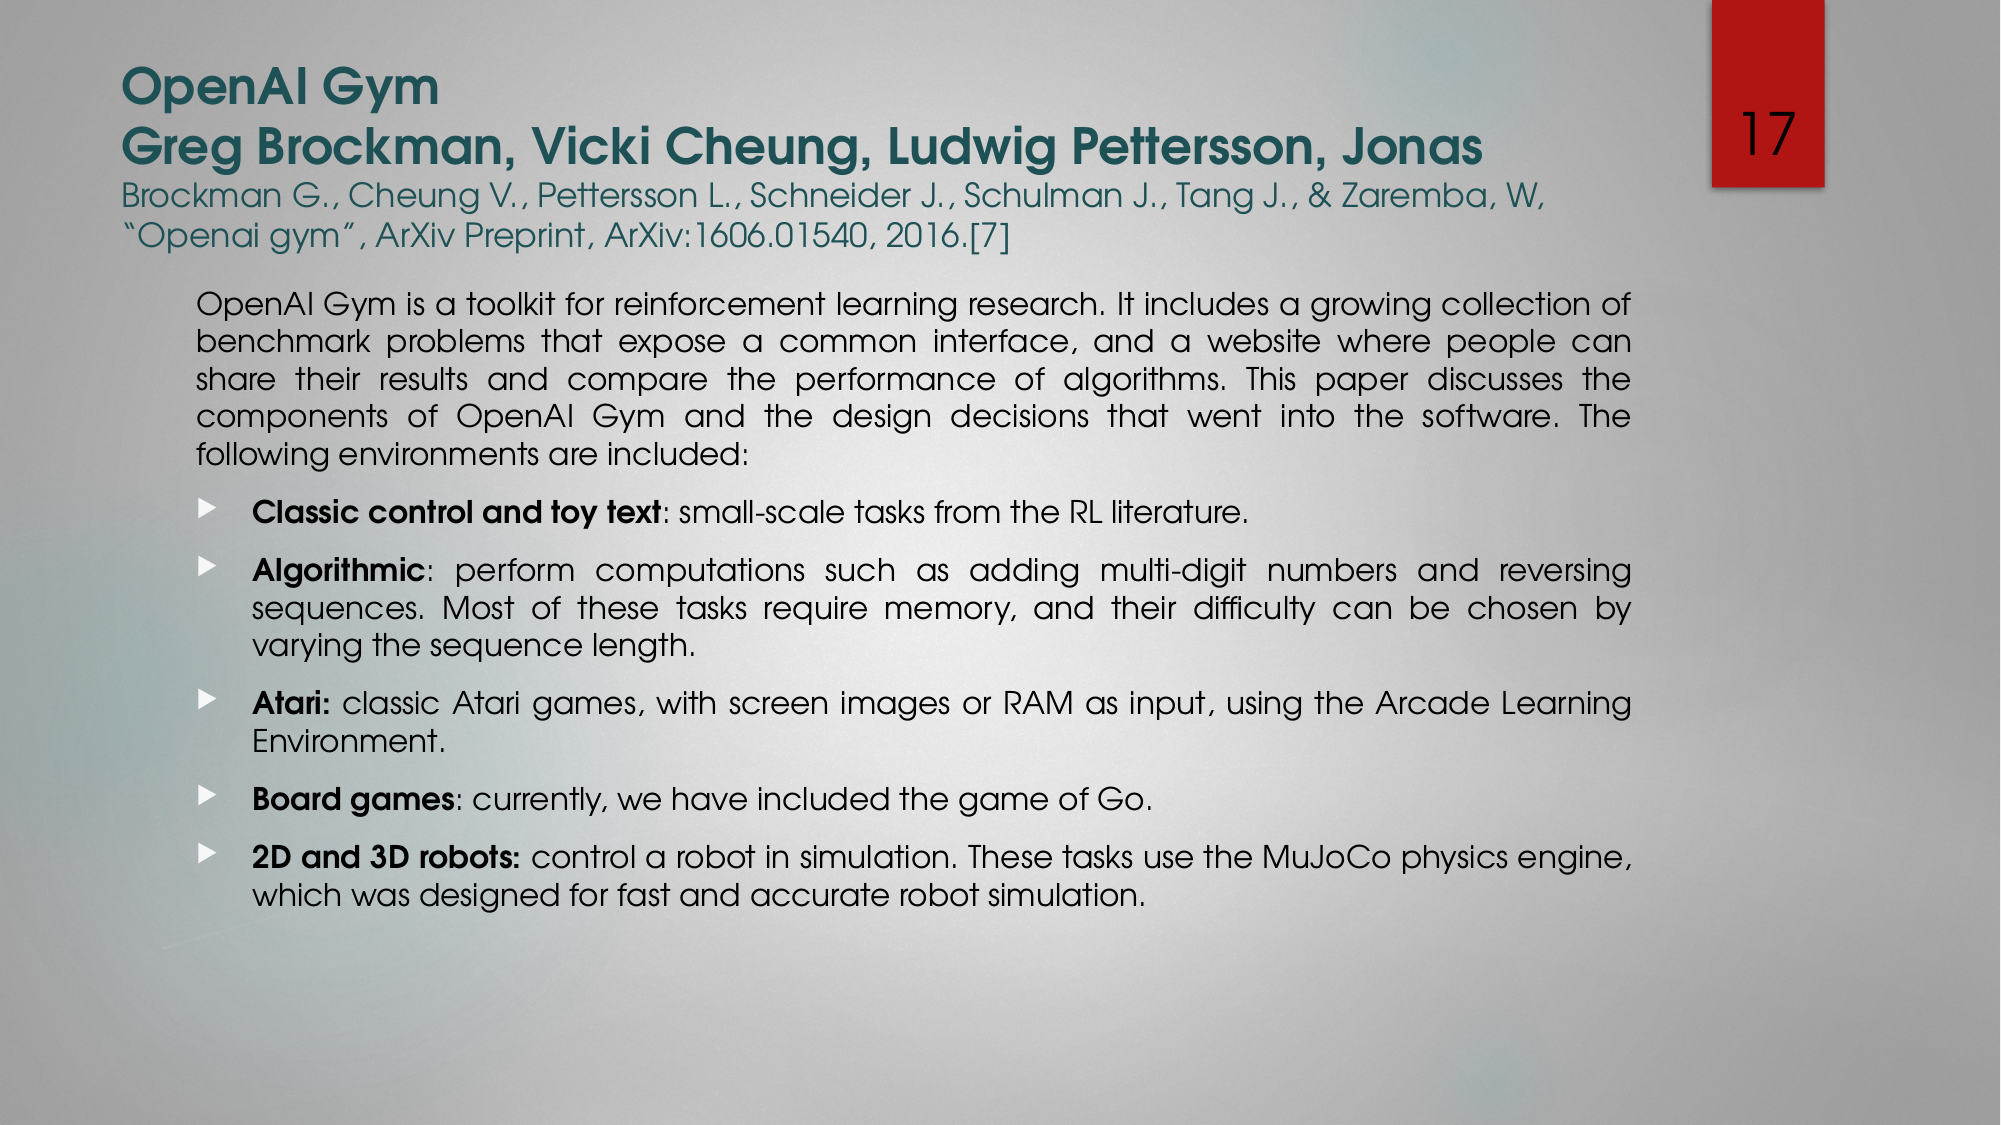

# OpenAI Gym Greg Brockman, Vicki Cheung, Ludwig Pettersson, Jonas Brockman G., Cheung V., Pettersson L., Schneider J., Schulman J., Tang J., & Zaremba, W, “Openai gym”, ArXiv Preprint, ArXiv:1606.01540, 2016.[7]
17
OpenAI Gym is a toolkit for reinforcement learning research. It includes a growing collection of benchmark problems that expose a common interface, and a website where people can share their results and compare the performance of algorithms. This paper discusses the components of OpenAI Gym and the design decisions that went into the software. The following environments are included:
Classic control and toy text: small-scale tasks from the RL literature.
Algorithmic: perform computations such as adding multi-digit numbers and reversing sequences. Most of these tasks require memory, and their difficulty can be chosen by varying the sequence length.
Atari: classic Atari games, with screen images or RAM as input, using the Arcade Learning Environment.
Board games: currently, we have included the game of Go.
2D and 3D robots: control a robot in simulation. These tasks use the MuJoCo physics engine, which was designed for fast and accurate robot simulation.